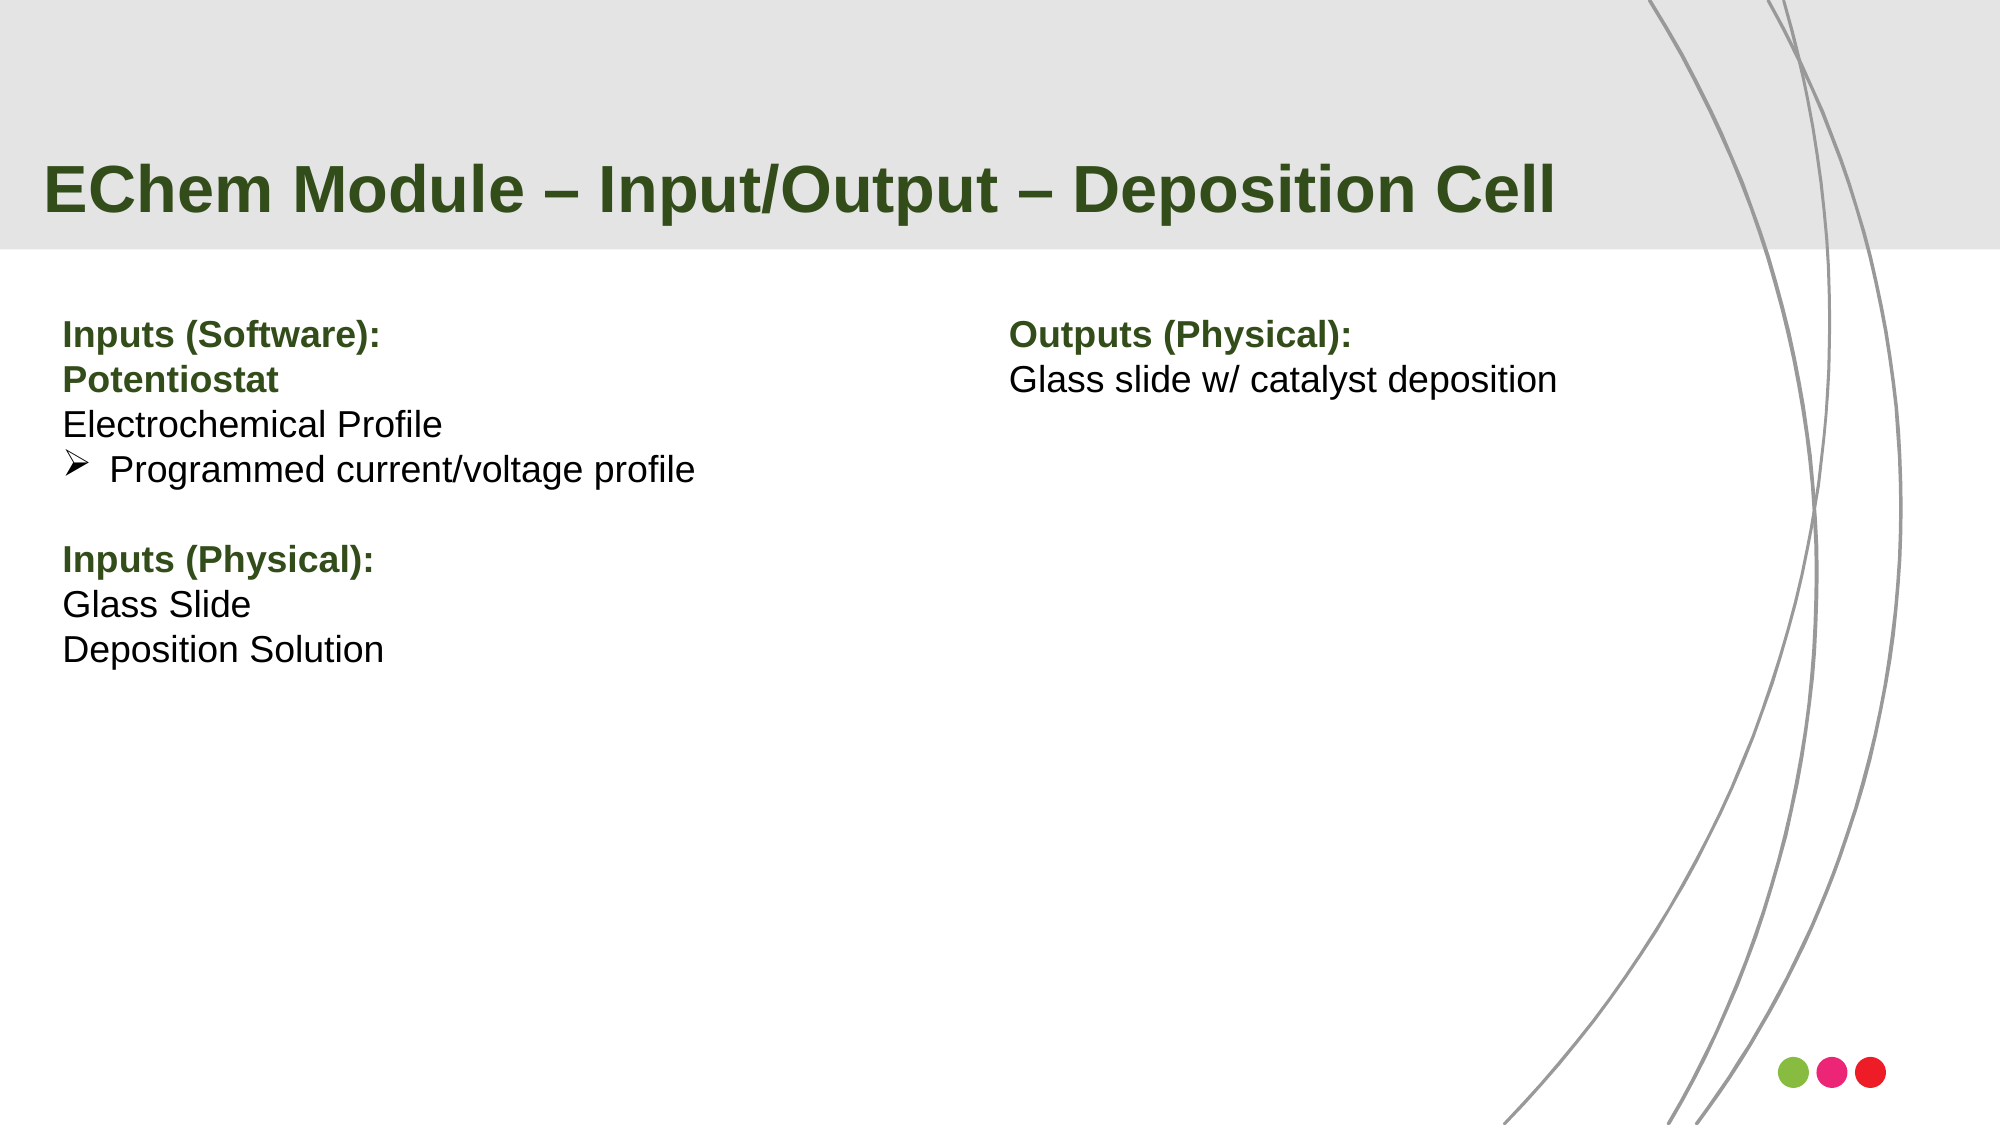

EChem Module – Input/Output – Deposition Cell
Inputs (Software):
Potentiostat
Electrochemical Profile
Programmed current/voltage profile

Inputs (Physical):
Glass Slide
Deposition Solution
Outputs (Physical):
Glass slide w/ catalyst deposition